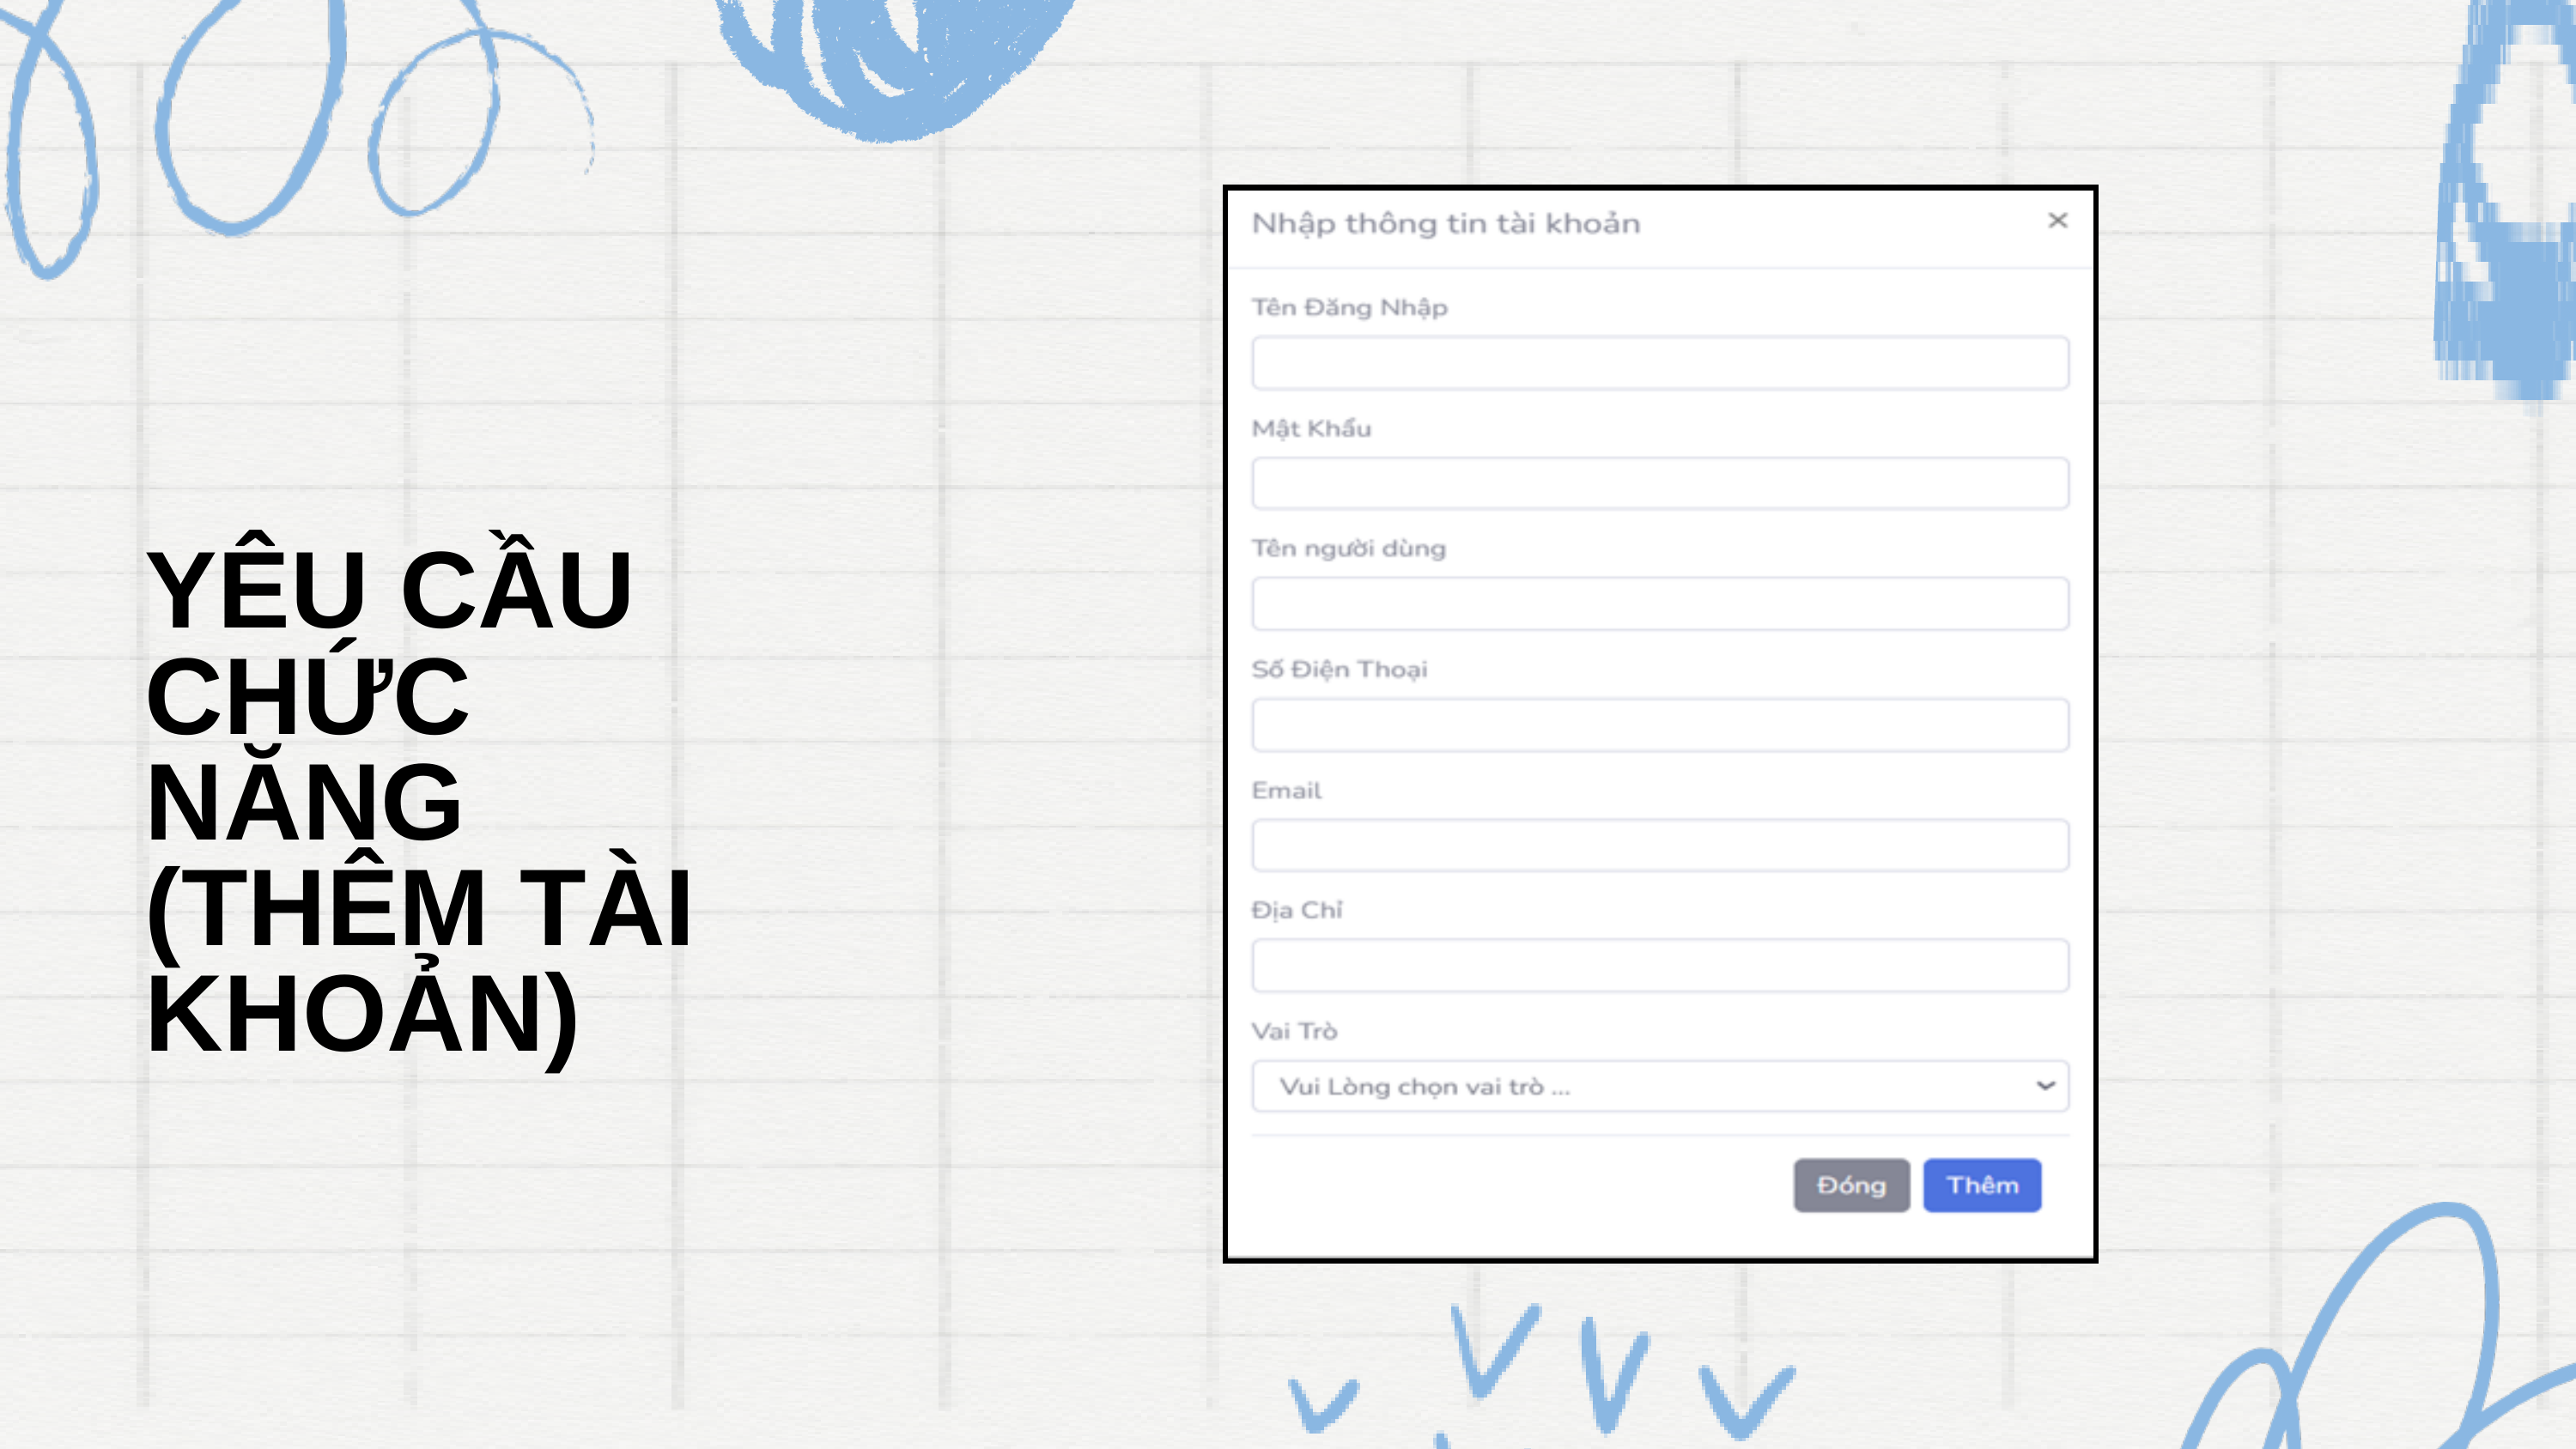

YÊU CẦU CHỨC NĂNG (THÊM TÀI KHOẢN)